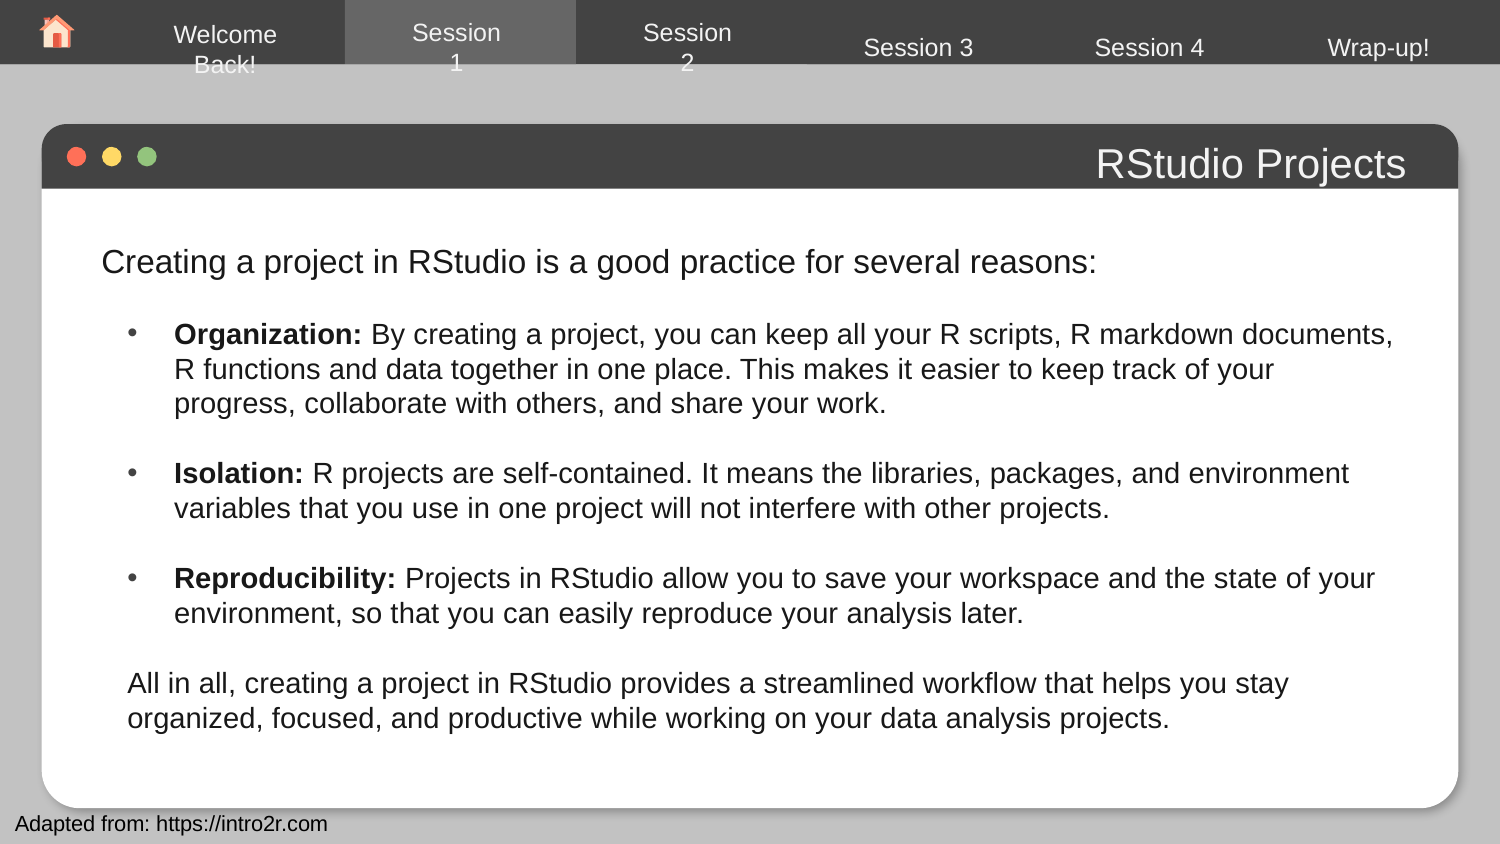

Session 2
Session 4
Wrap-up!
Session 3
Session 1
Welcome Back!
# RStudio Projects
Creating a project in RStudio is a good practice for several reasons:

Organization: By creating a project, you can keep all your R scripts, R markdown documents, R functions and data together in one place. This makes it easier to keep track of your progress, collaborate with others, and share your work.

Isolation: R projects are self-contained. It means the libraries, packages, and environment variables that you use in one project will not interfere with other projects.

Reproducibility: Projects in RStudio allow you to save your workspace and the state of your environment, so that you can easily reproduce your analysis later.

All in all, creating a project in RStudio provides a streamlined workflow that helps you stay organized, focused, and productive while working on your data analysis projects.

Adapted from: https://intro2r.com